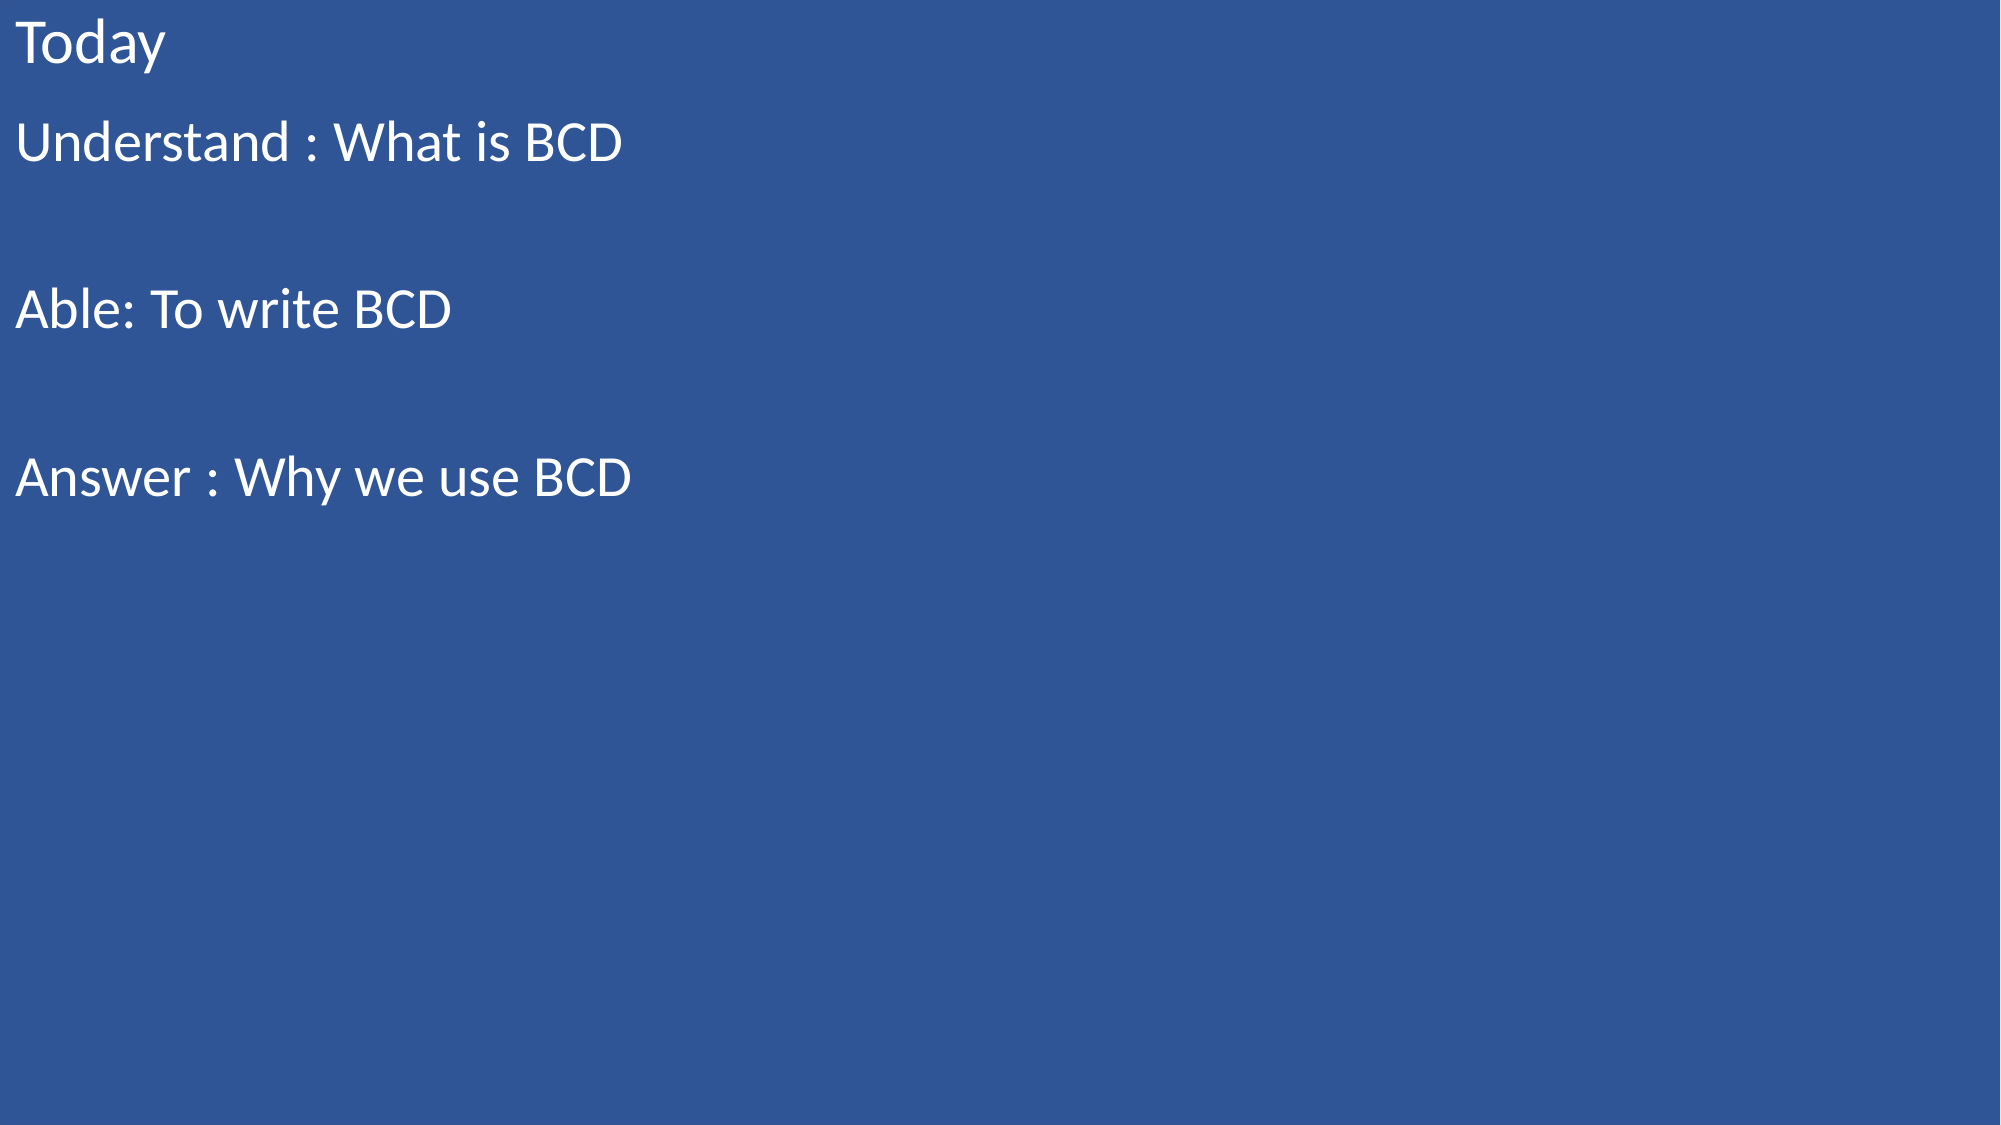

# Today
Understand : What is BCD

Able: To write BCD

Answer : Why we use BCD